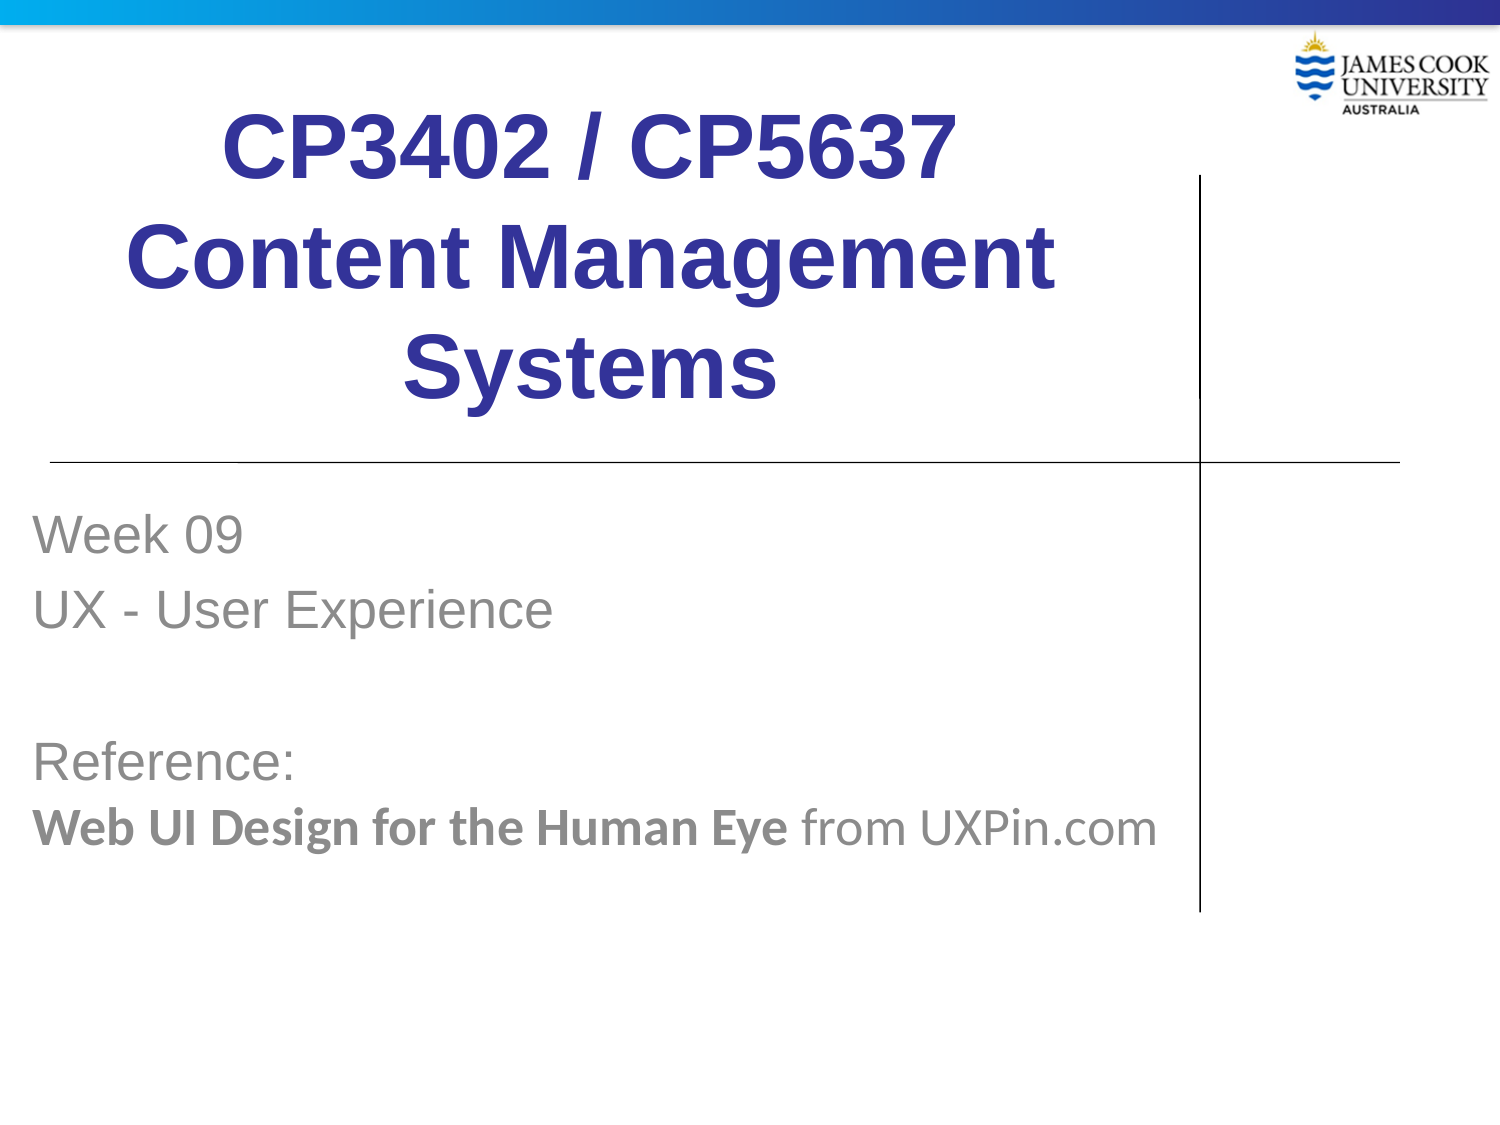

# CP3402 / CP5637 Content Management Systems
Week 09
UX - User Experience

Reference:
Web UI Design for the Human Eye from UXPin.com